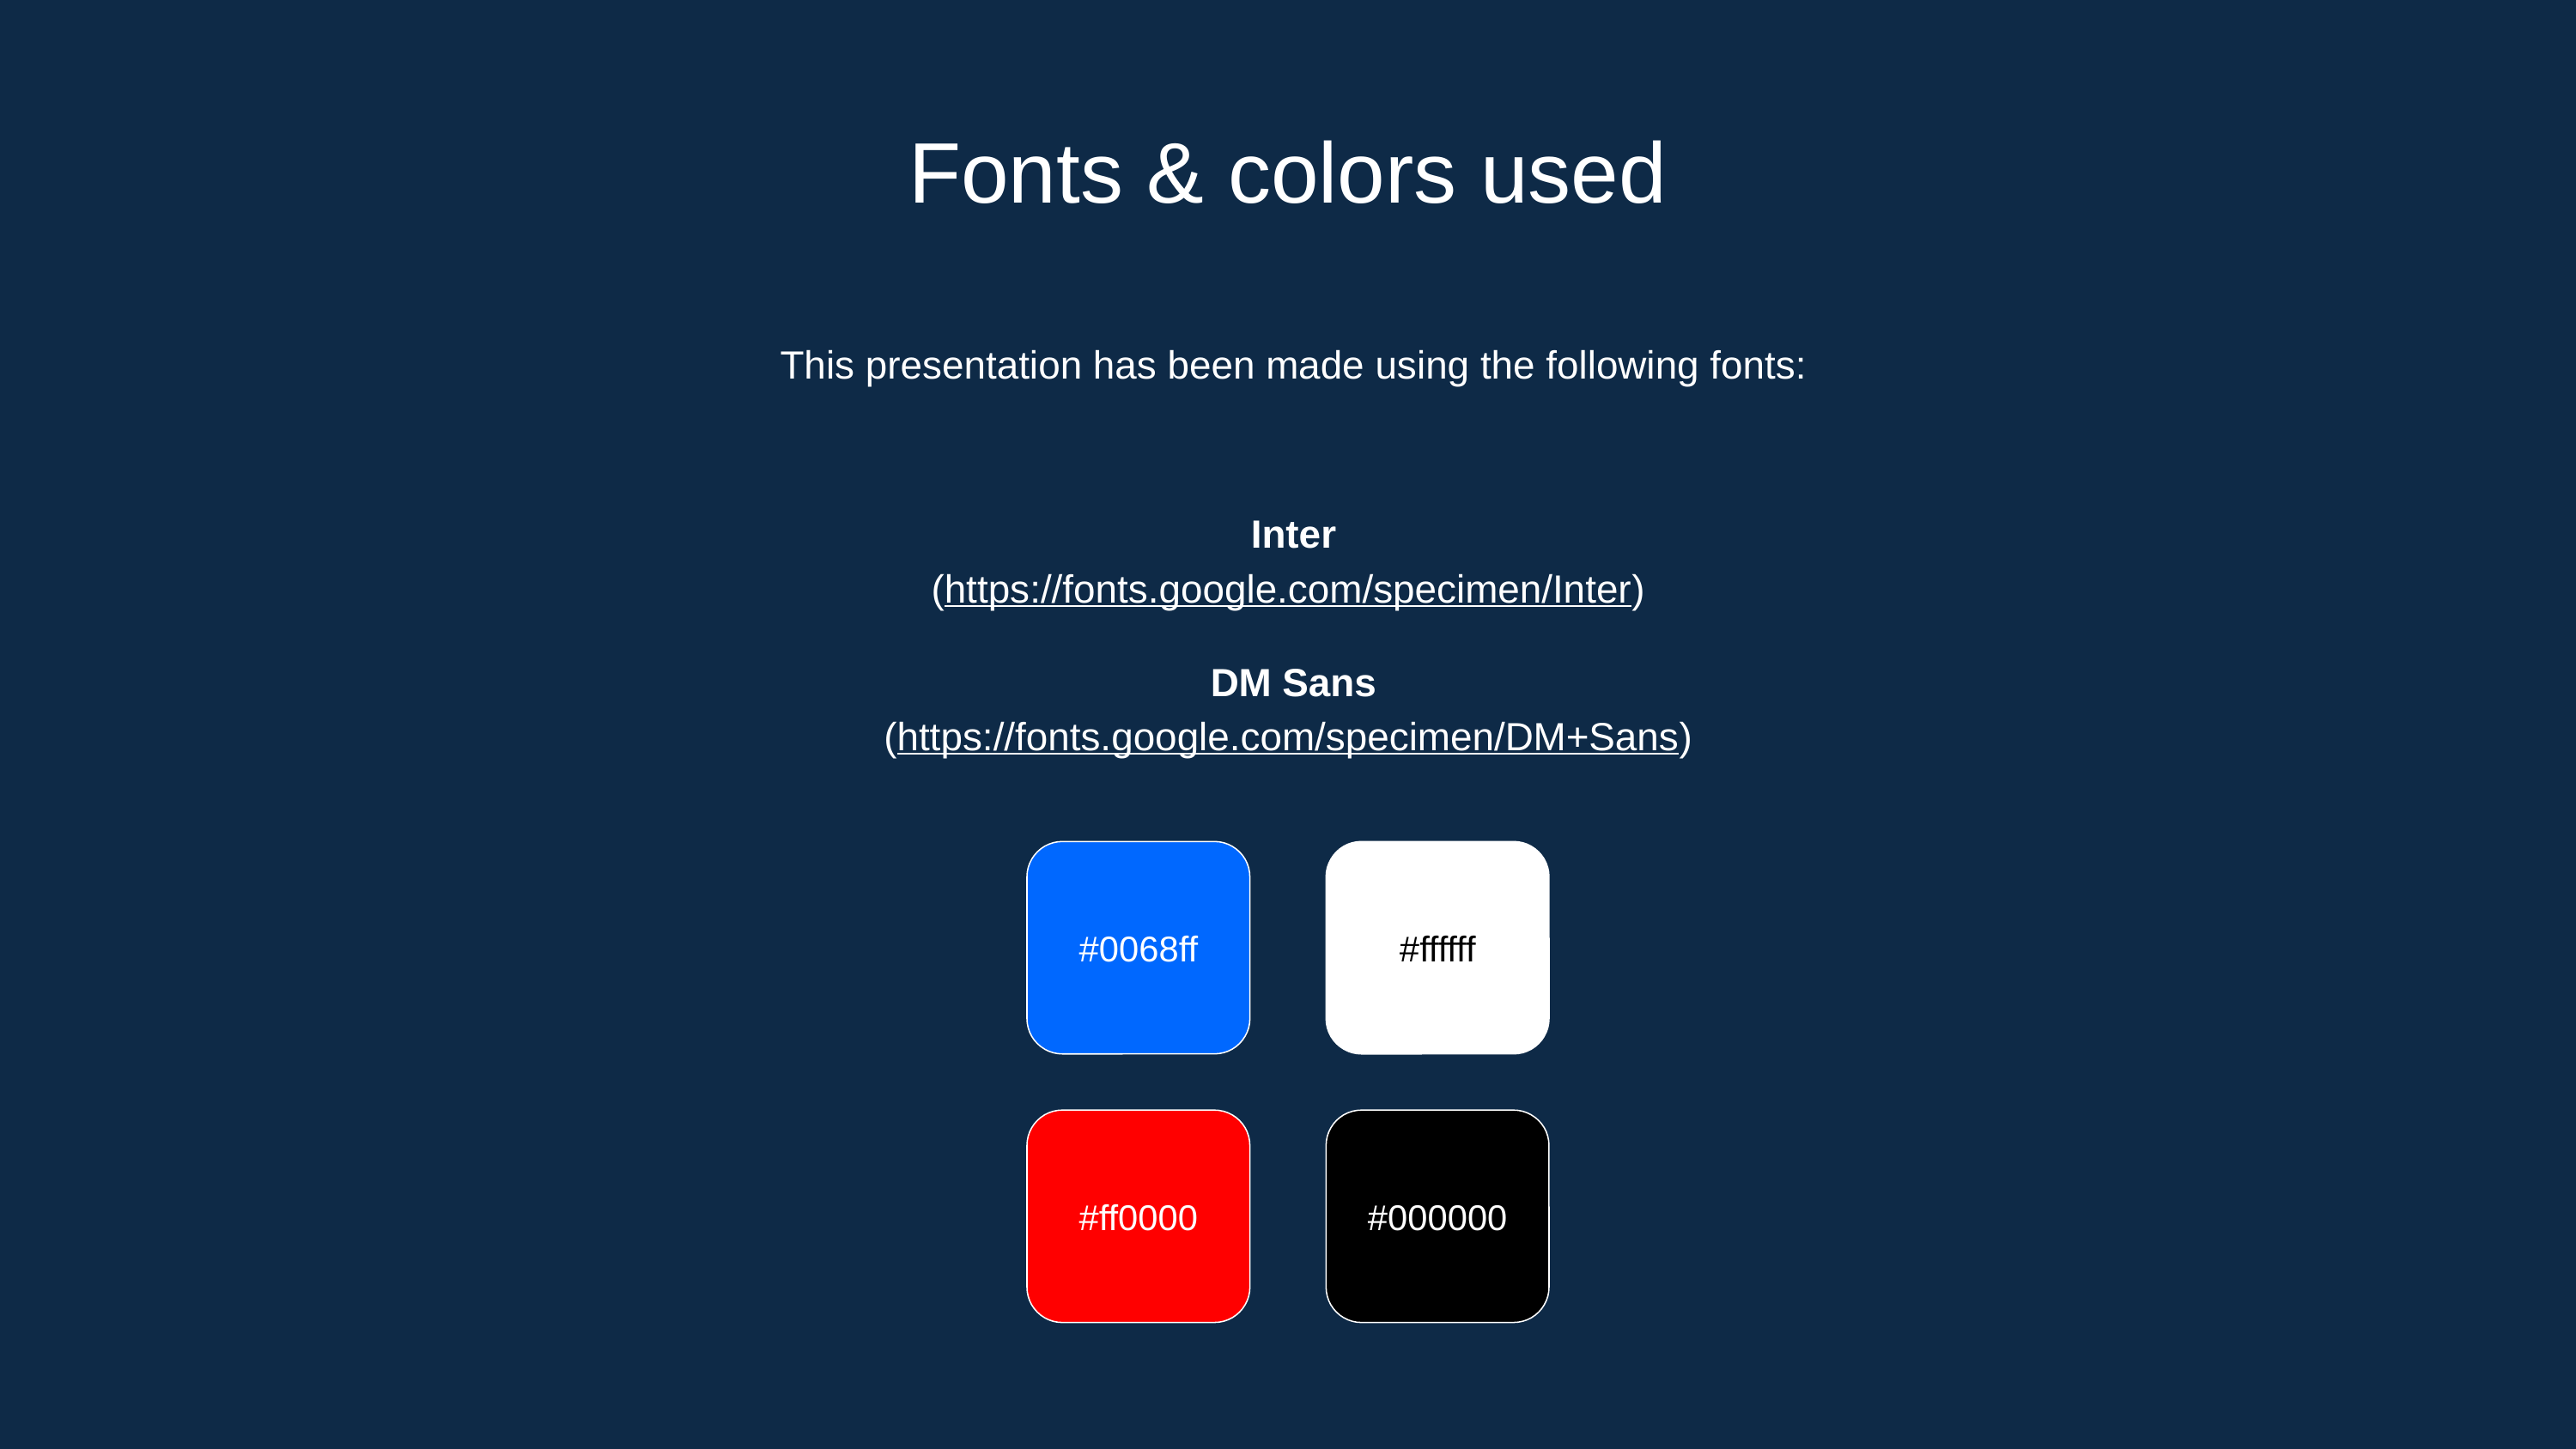

# Fonts & colors used
This presentation has been made using the following fonts:

Inter
(https://fonts.google.com/specimen/Inter)

DM Sans
(https://fonts.google.com/specimen/DM+Sans)

#0068ff
#ffffff

#ff0000
#000000